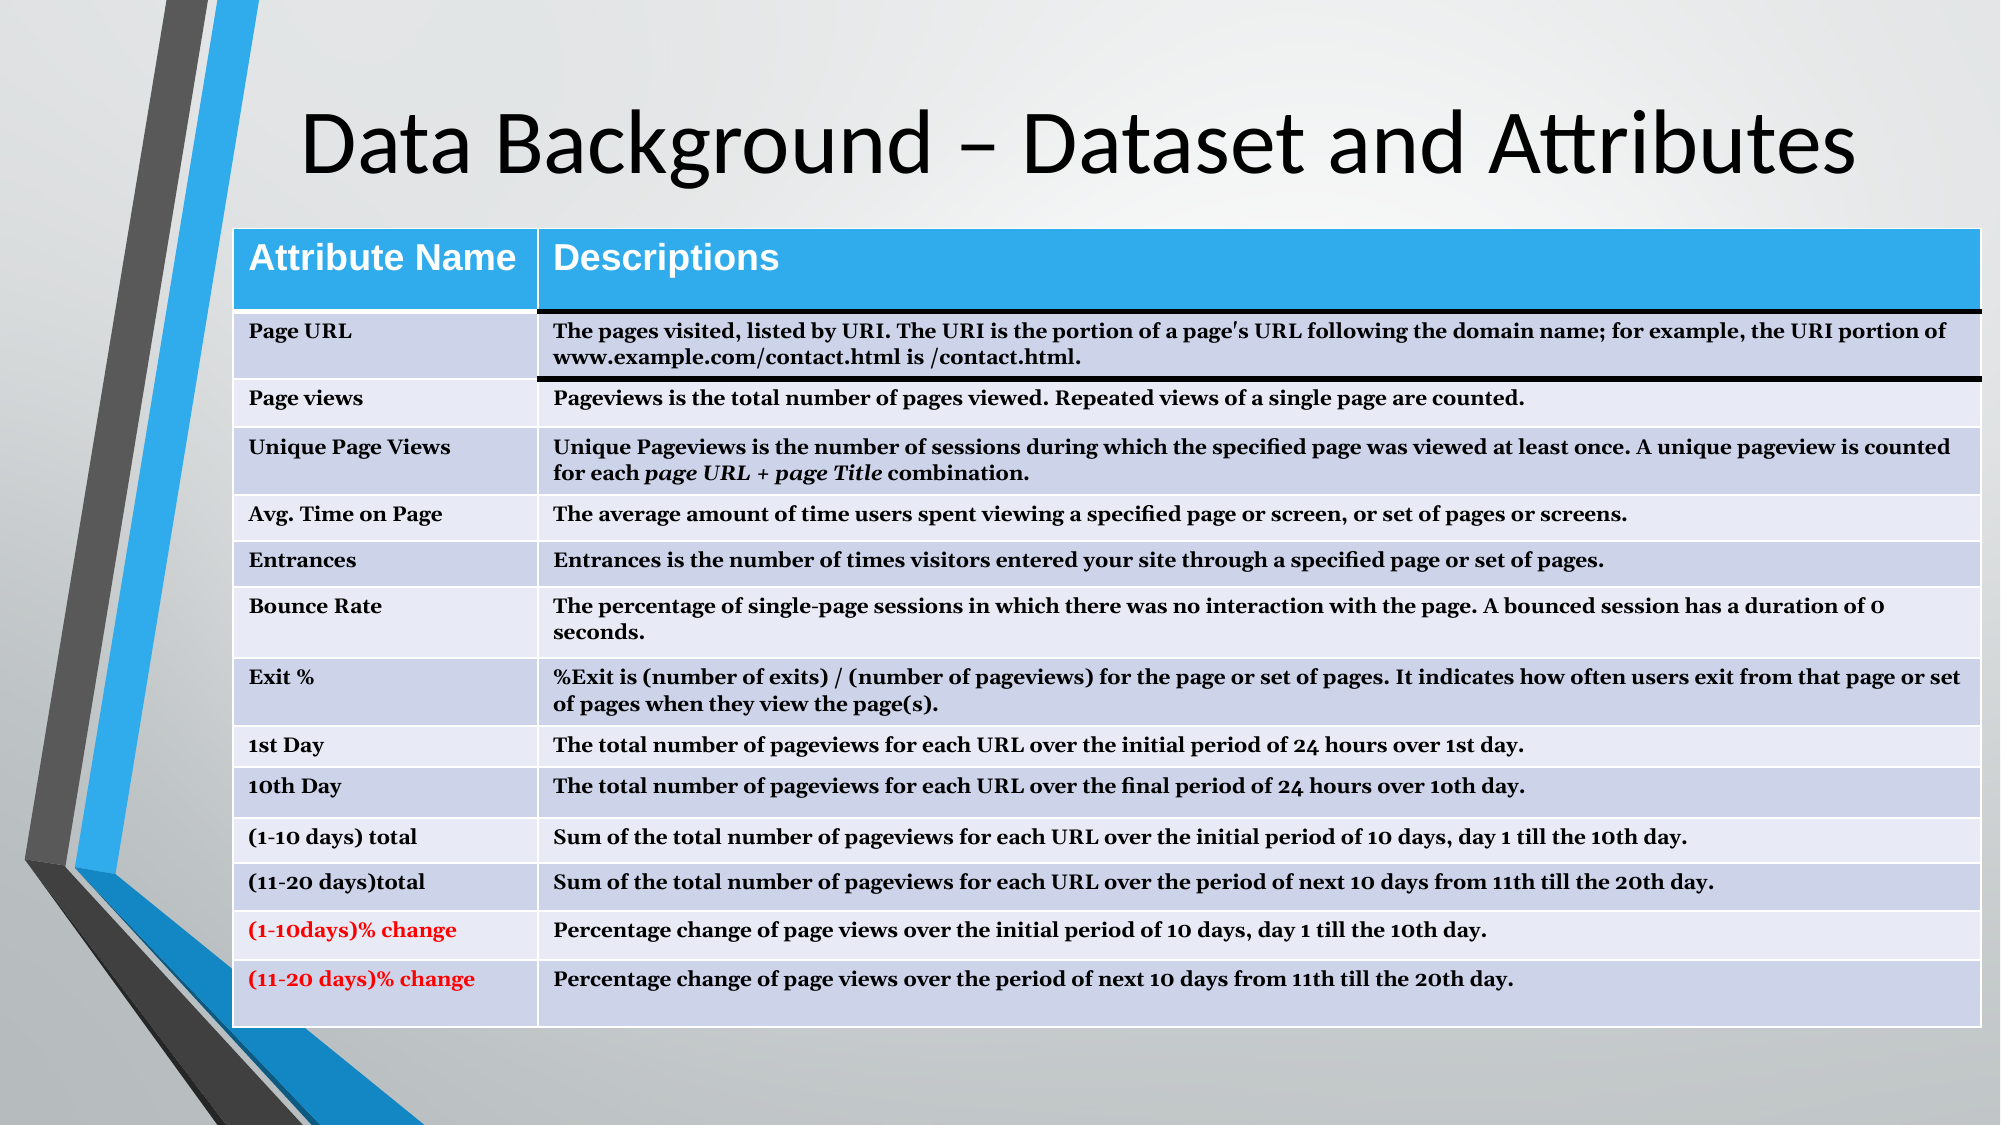

# Data Background – Dataset and Attributes
| Attribute Name | Descriptions |
| --- | --- |
| Page URL | The pages visited, listed by URI. The URI is the portion of a page's URL following the domain name; for example, the URI portion of www.example.com/contact.html is /contact.html. |
| Page views | Pageviews is the total number of pages viewed. Repeated views of a single page are counted. |
| Unique Page Views | Unique Pageviews is the number of sessions during which the specified page was viewed at least once. A unique pageview is counted for each page URL + page Title combination. |
| Avg. Time on Page | The average amount of time users spent viewing a specified page or screen, or set of pages or screens. |
| Entrances | Entrances is the number of times visitors entered your site through a specified page or set of pages. |
| Bounce Rate | The percentage of single-page sessions in which there was no interaction with the page. A bounced session has a duration of 0 seconds. |
| Exit % | %Exit is (number of exits) / (number of pageviews) for the page or set of pages. It indicates how often users exit from that page or set of pages when they view the page(s). |
| 1st Day | The total number of pageviews for each URL over the initial period of 24 hours over 1st day. |
| 10th Day | The total number of pageviews for each URL over the final period of 24 hours over 1oth day. |
| (1-10 days) total | Sum of the total number of pageviews for each URL over the initial period of 10 days, day 1 till the 10th day. |
| (11-20 days)total | Sum of the total number of pageviews for each URL over the period of next 10 days from 11th till the 20th day. |
| (1-10days)% change | Percentage change of page views over the initial period of 10 days, day 1 till the 10th day. |
| (11-20 days)% change | Percentage change of page views over the period of next 10 days from 11th till the 20th day. |